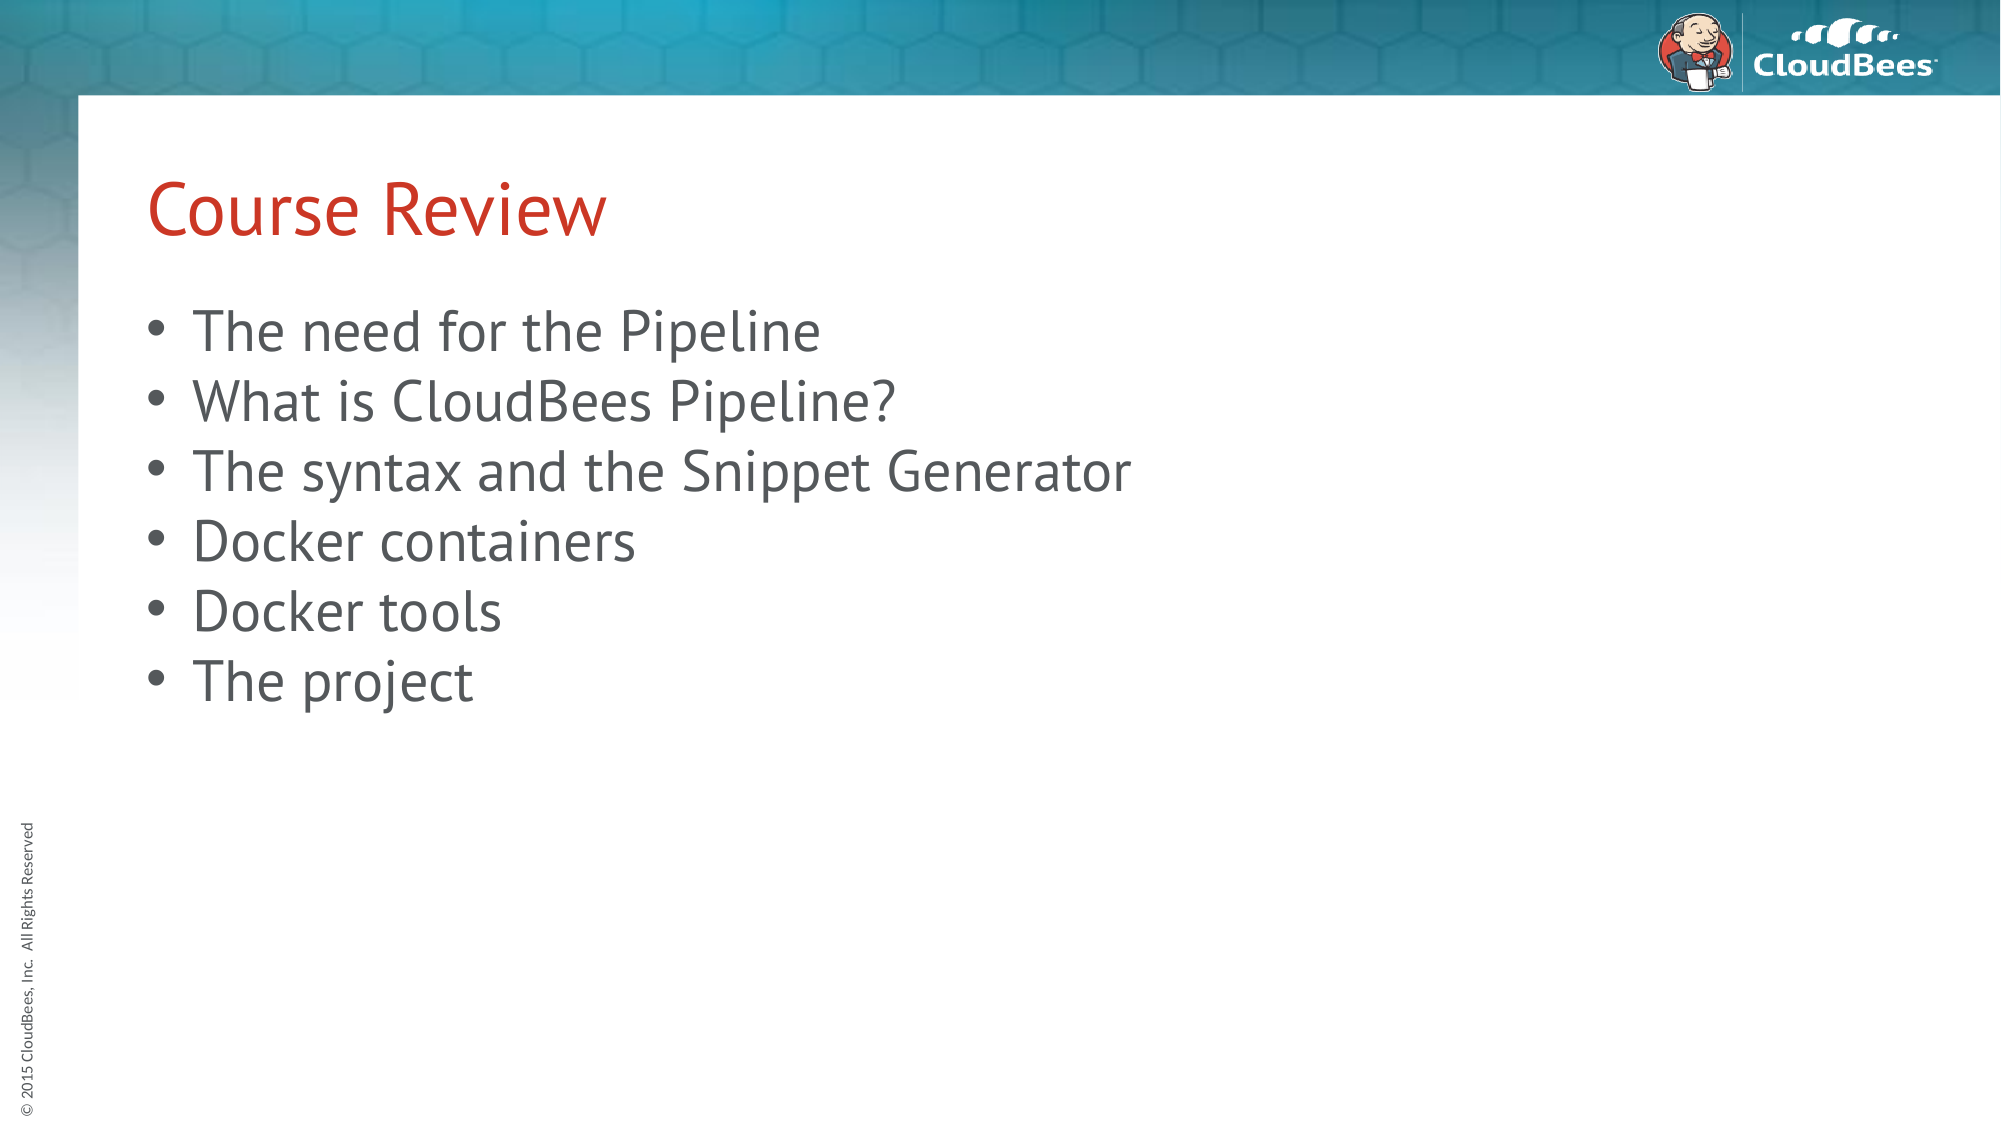

# Course Review
The need for the Pipeline
What is CloudBees Pipeline?
The syntax and the Snippet Generator
Docker containers
Docker tools
The project